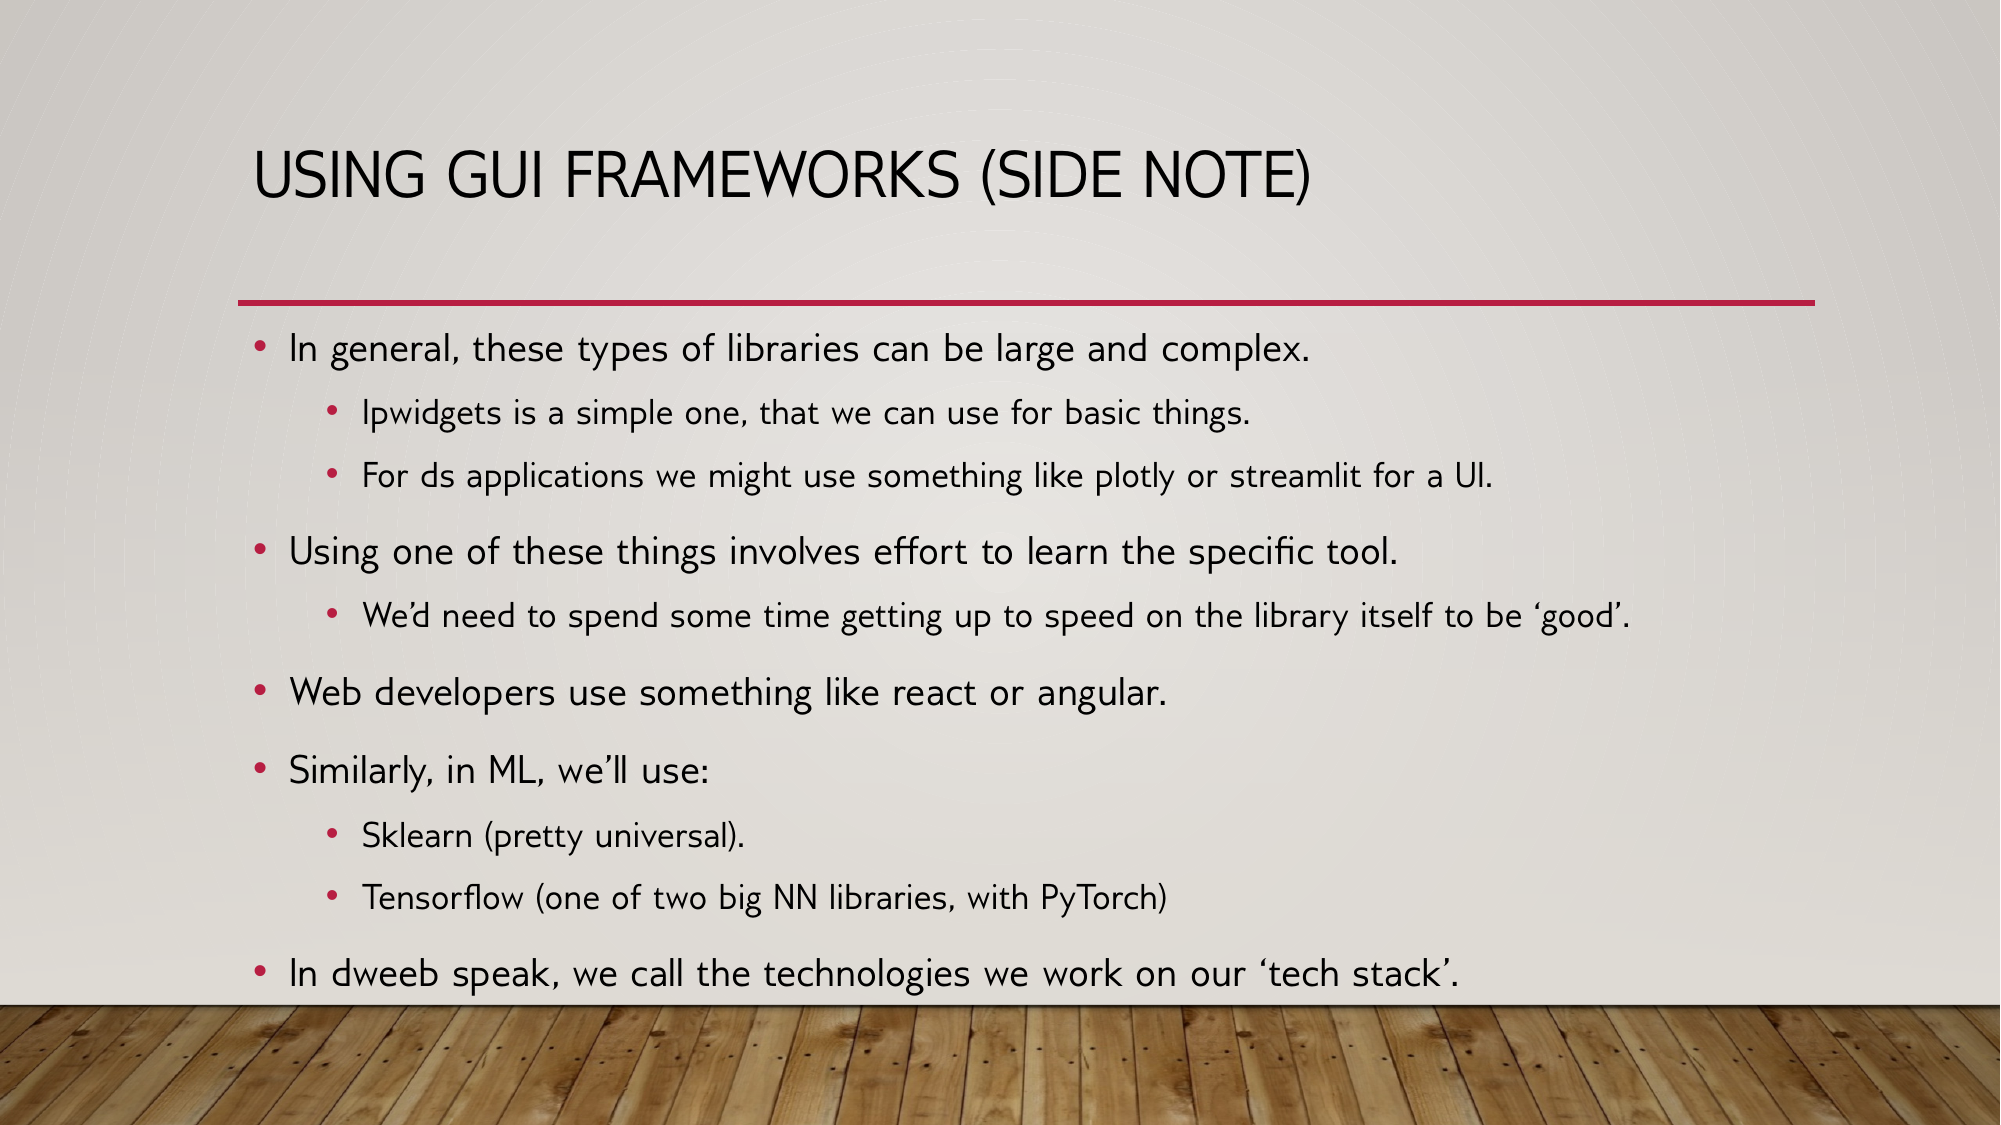

# Using GUI Frameworks (Side Note)
In general, these types of libraries can be large and complex.
Ipwidgets is a simple one, that we can use for basic things.
For ds applications we might use something like plotly or streamlit for a UI.
Using one of these things involves effort to learn the specific tool.
We’d need to spend some time getting up to speed on the library itself to be ‘good’.
Web developers use something like react or angular.
Similarly, in ML, we’ll use:
Sklearn (pretty universal).
Tensorflow (one of two big NN libraries, with PyTorch)
In dweeb speak, we call the technologies we work on our ‘tech stack’.